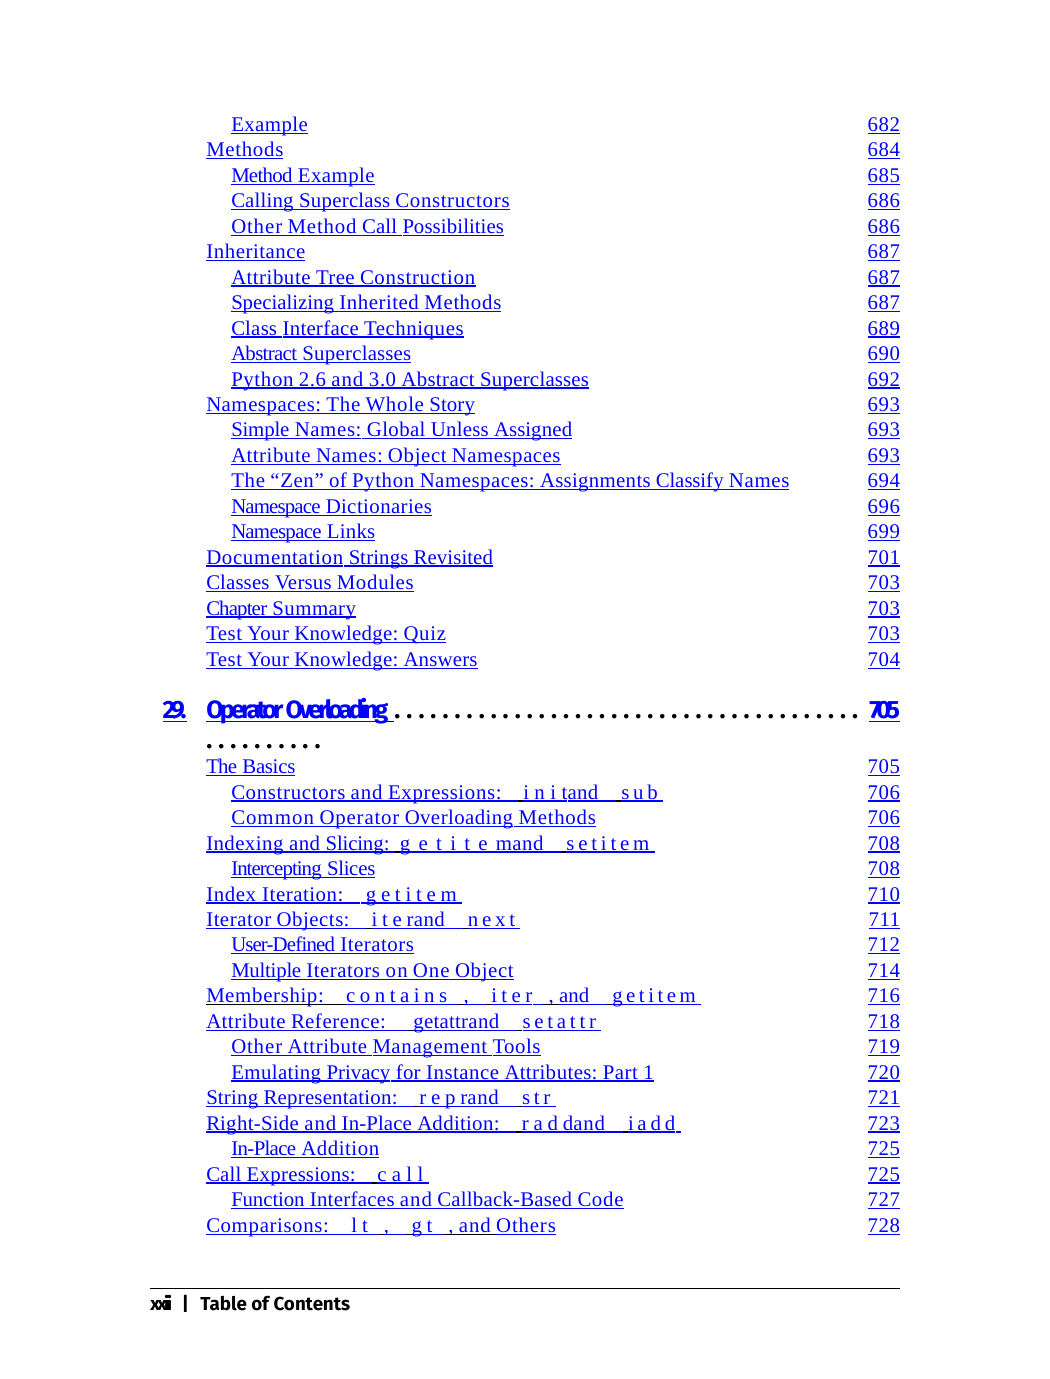

|  | Example | 682 |
| --- | --- | --- |
|  | Methods | 684 |
|  | Method Example | 685 |
|  | Calling Superclass Constructors | 686 |
|  | Other Method Call Possibilities | 686 |
|  | Inheritance | 687 |
|  | Attribute Tree Construction | 687 |
|  | Specializing Inherited Methods | 687 |
|  | Class Interface Techniques | 689 |
|  | Abstract Superclasses | 690 |
|  | Python 2.6 and 3.0 Abstract Superclasses | 692 |
|  | Namespaces: The Whole Story | 693 |
|  | Simple Names: Global Unless Assigned | 693 |
|  | Attribute Names: Object Namespaces | 693 |
|  | The “Zen” of Python Namespaces: Assignments Classify Names | 694 |
|  | Namespace Dictionaries | 696 |
|  | Namespace Links | 699 |
|  | Documentation Strings Revisited | 701 |
|  | Classes Versus Modules | 703 |
|  | Chapter Summary | 703 |
|  | Test Your Knowledge: Quiz | 703 |
|  | Test Your Knowledge: Answers | 704 |
| 29. | Operator Overloading . . . . . . . . . . . . . . . . . . . . . . . . . . . . . . . . . . . . . . . . . . . . . . . . . | 705 |
|  | The Basics | 705 |
|  | Constructors and Expressions: init and sub | 706 |
|  | Common Operator Overloading Methods | 706 |
|  | Indexing and Slicing: getitem and setitem | 708 |
|  | Intercepting Slices | 708 |
|  | Index Iteration: getitem | 710 |
|  | Iterator Objects: iter and next | 711 |
|  | User-Defined Iterators | 712 |
|  | Multiple Iterators on One Object | 714 |
|  | Membership: contains , iter , and getitem | 716 |
|  | Attribute Reference: getattr and setattr | 718 |
|  | Other Attribute Management Tools | 719 |
|  | Emulating Privacy for Instance Attributes: Part 1 | 720 |
|  | String Representation: repr and str | 721 |
|  | Right-Side and In-Place Addition: radd and iadd | 723 |
|  | In-Place Addition | 725 |
|  | Call Expressions: call | 725 |
|  | Function Interfaces and Callback-Based Code | 727 |
|  | Comparisons: lt , gt , and Others | 728 |
| xxii | | Table of Contents |  |